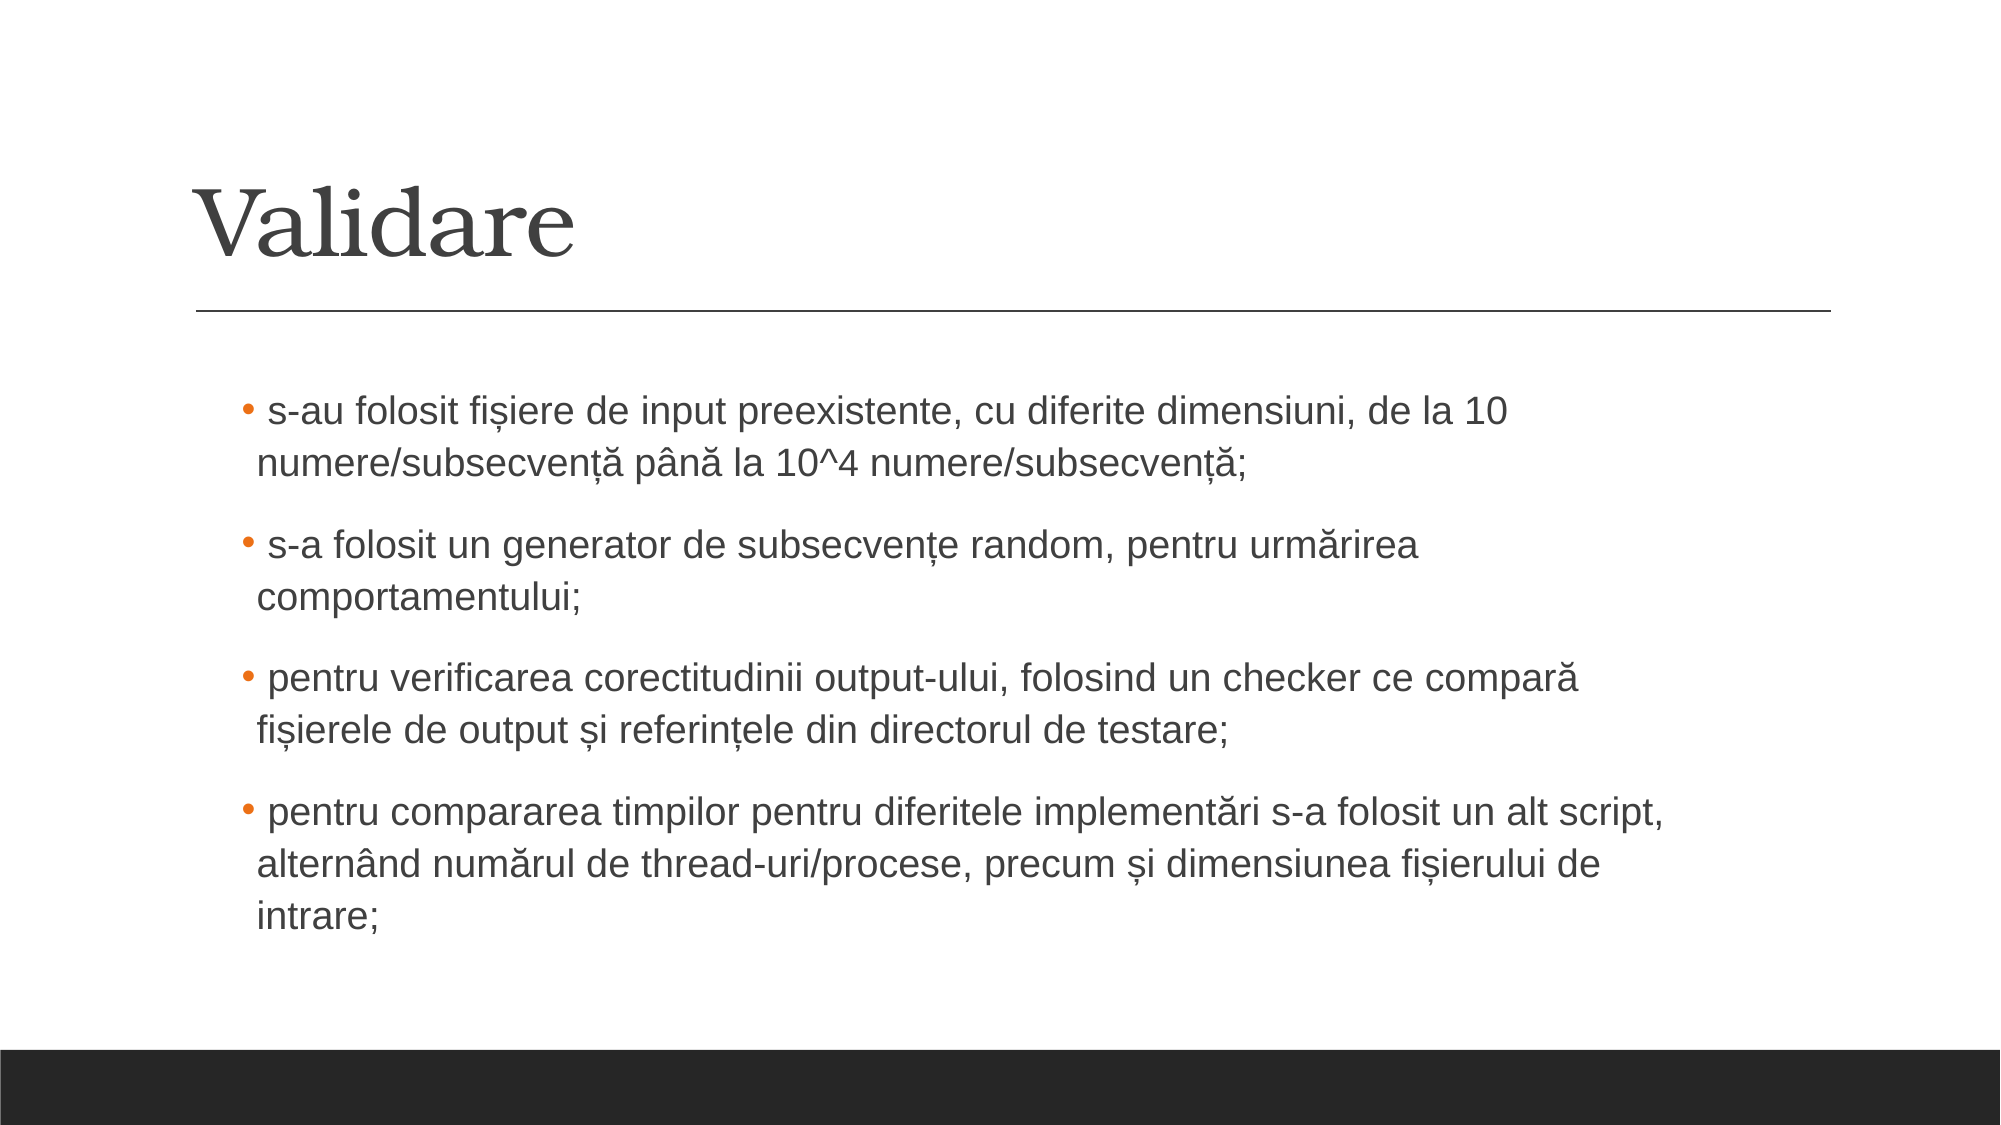

# Validare
 s-au folosit fișiere de input preexistente, cu diferite dimensiuni, de la 10 numere/subsecvență până la 10^4 numere/subsecvență;
 s-a folosit un generator de subsecvențe random, pentru urmărirea comportamentului;
 pentru verificarea corectitudinii output-ului, folosind un checker ce compară fișierele de output și referințele din directorul de testare;
 pentru compararea timpilor pentru diferitele implementări s-a folosit un alt script, alternând numărul de thread-uri/procese, precum și dimensiunea fișierului de intrare;